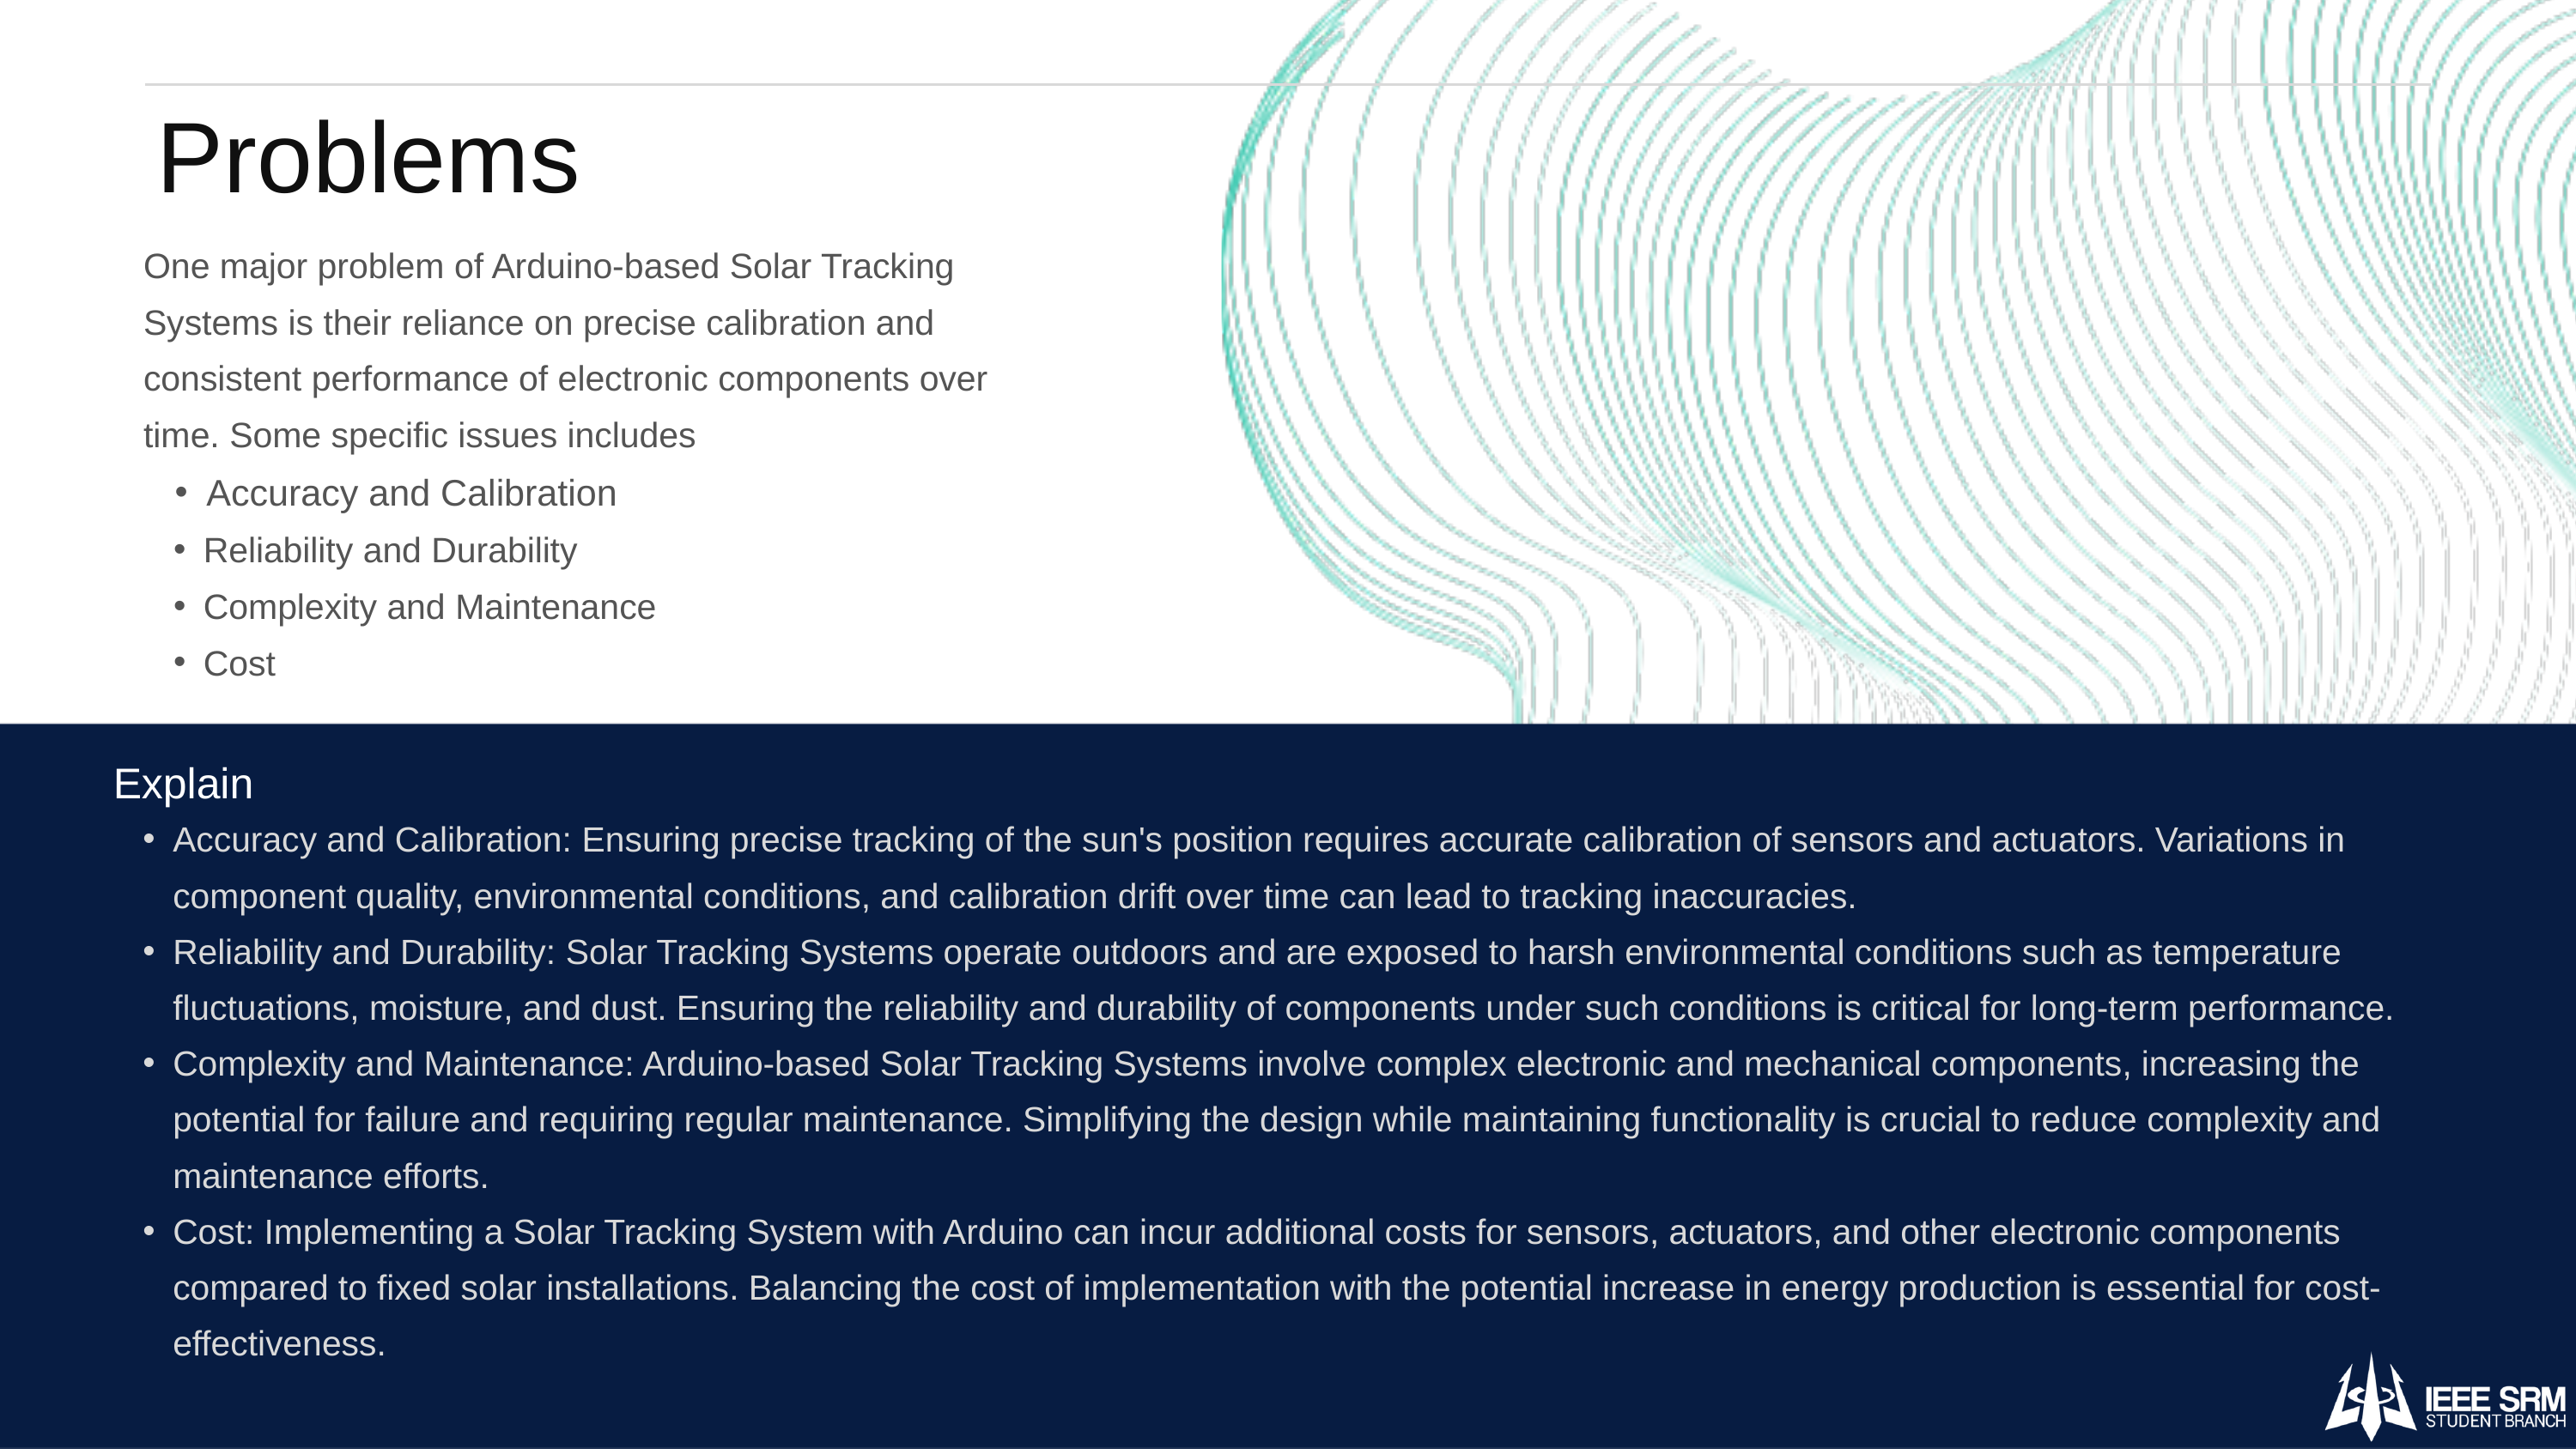

Problems
One major problem of Arduino-based Solar Tracking Systems is their reliance on precise calibration and consistent performance of electronic components over time. Some specific issues includes
Accuracy and Calibration
Reliability and Durability
Complexity and Maintenance
Cost

Explain
Accuracy and Calibration: Ensuring precise tracking of the sun's position requires accurate calibration of sensors and actuators. Variations in component quality, environmental conditions, and calibration drift over time can lead to tracking inaccuracies.
Reliability and Durability: Solar Tracking Systems operate outdoors and are exposed to harsh environmental conditions such as temperature fluctuations, moisture, and dust. Ensuring the reliability and durability of components under such conditions is critical for long-term performance.
Complexity and Maintenance: Arduino-based Solar Tracking Systems involve complex electronic and mechanical components, increasing the potential for failure and requiring regular maintenance. Simplifying the design while maintaining functionality is crucial to reduce complexity and maintenance efforts.
Cost: Implementing a Solar Tracking System with Arduino can incur additional costs for sensors, actuators, and other electronic components compared to fixed solar installations. Balancing the cost of implementation with the potential increase in energy production is essential for cost-effectiveness.